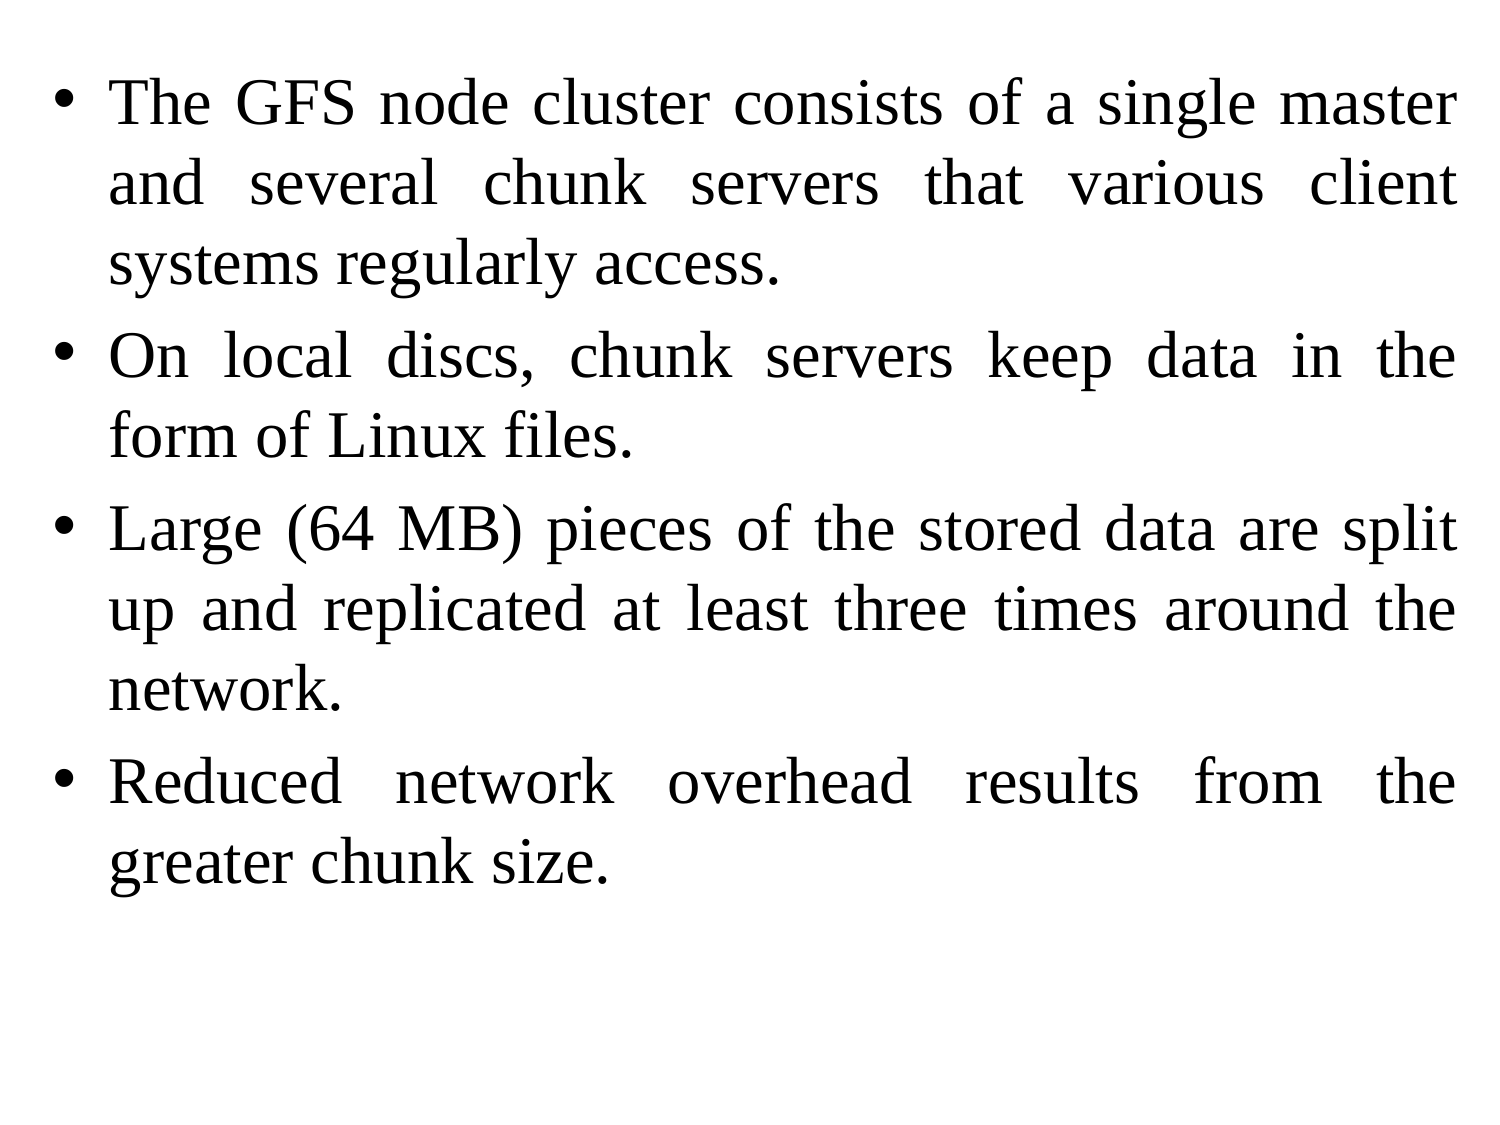

The GFS node cluster consists of a single master and several chunk servers that various client systems regularly access.
On local discs, chunk servers keep data in the form of Linux files.
Large (64 MB) pieces of the stored data are split up and replicated at least three times around the network.
Reduced network overhead results from the greater chunk size.